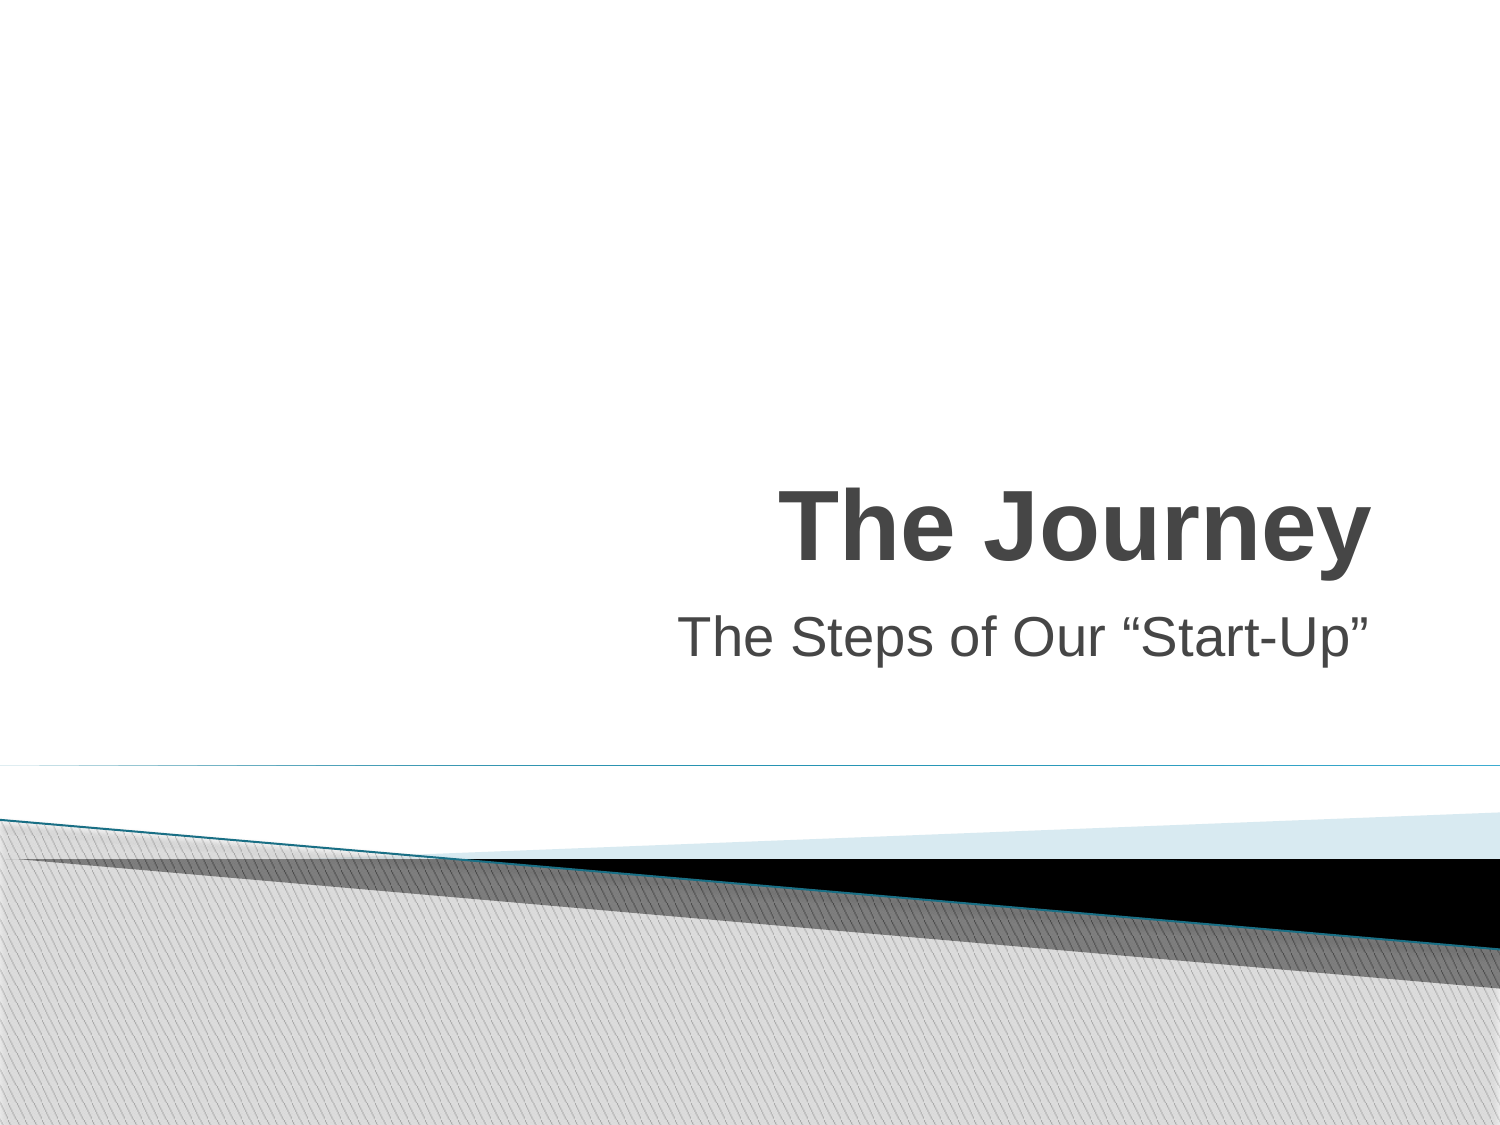

# The Journey
The Steps of Our “Start-Up”